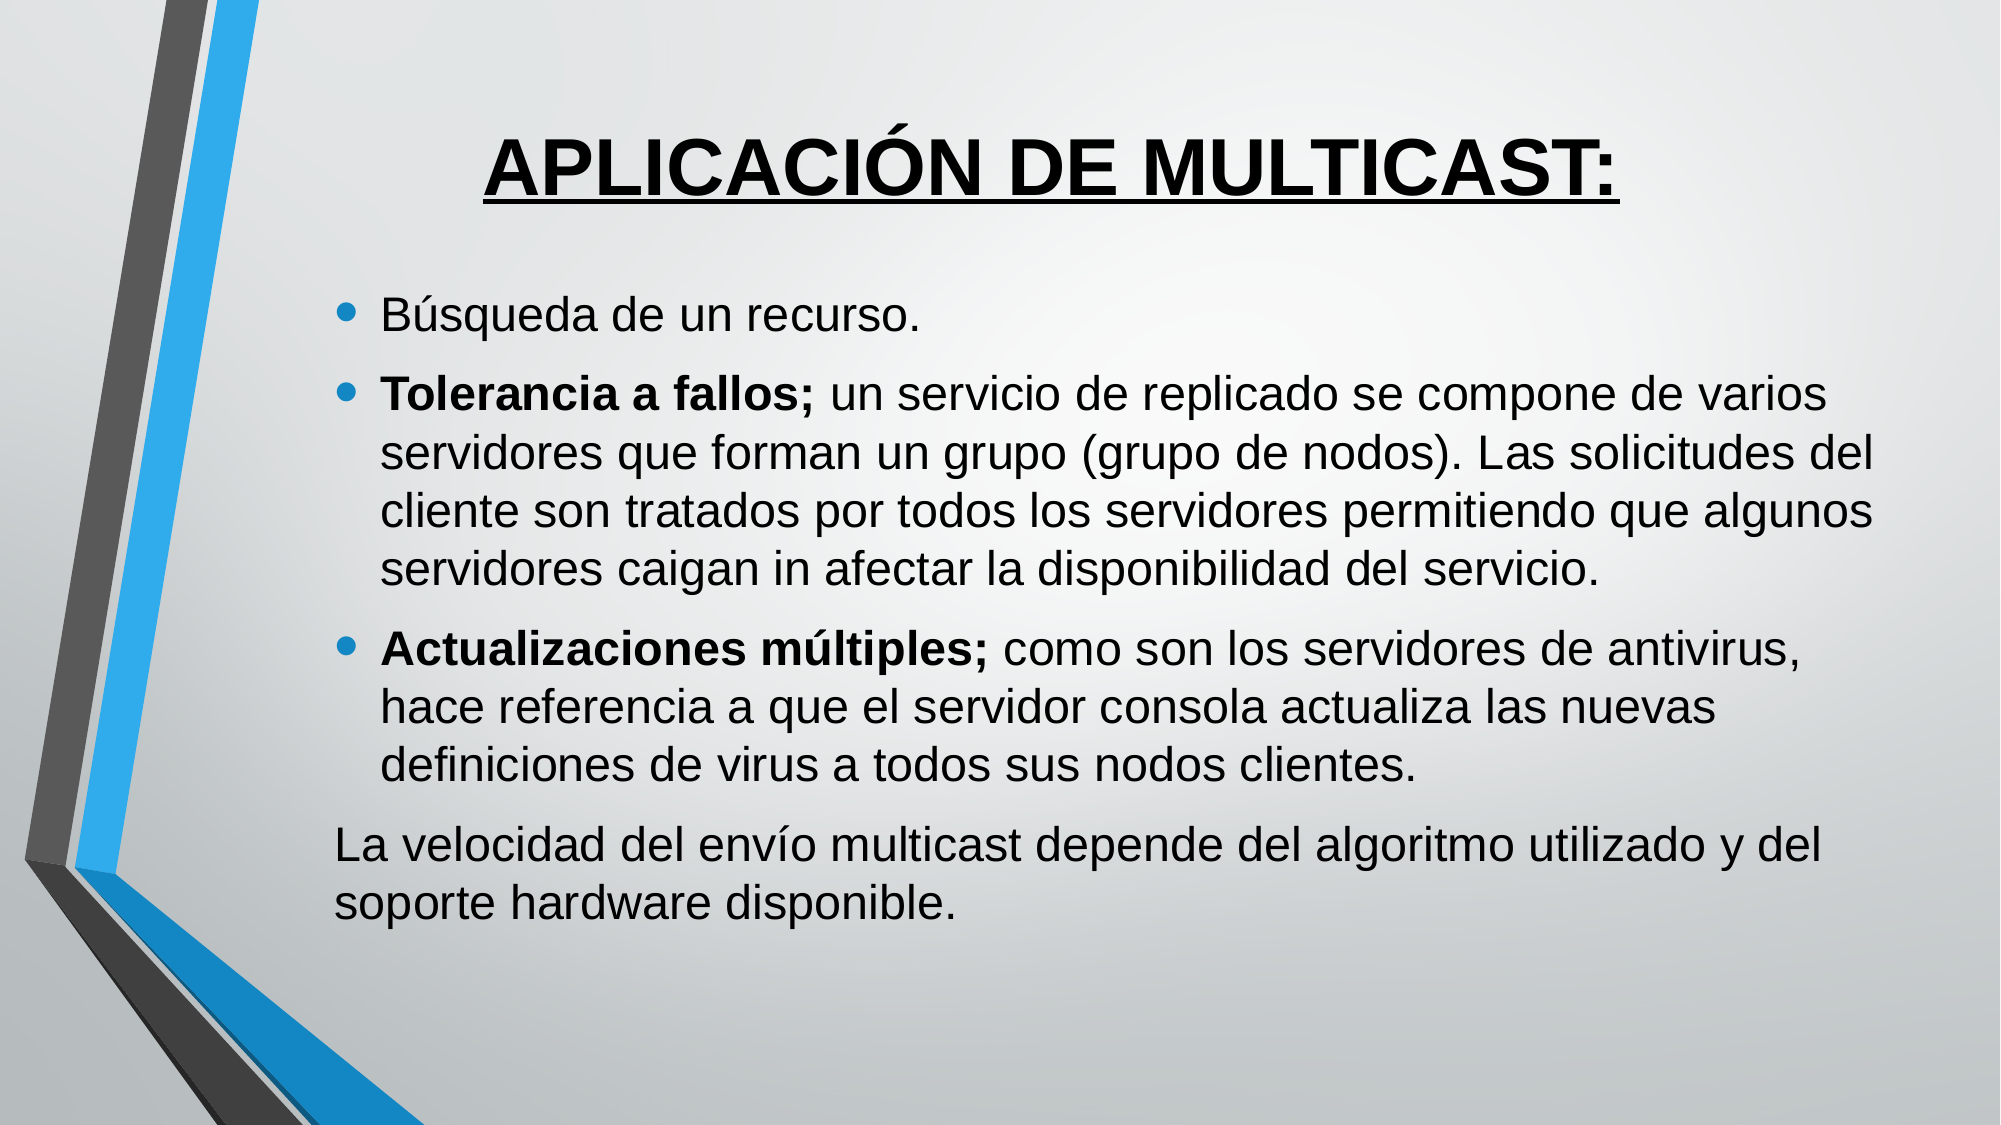

# APLICACIÓN DE MULTICAST:
Búsqueda de un recurso.
Tolerancia a fallos; un servicio de replicado se compone de varios servidores que forman un grupo (grupo de nodos). Las solicitudes del cliente son tratados por todos los servidores permitiendo que algunos servidores caigan in afectar la disponibilidad del servicio.
Actualizaciones múltiples; como son los servidores de antivirus, hace referencia a que el servidor consola actualiza las nuevas definiciones de virus a todos sus nodos clientes.
La velocidad del envío multicast depende del algoritmo utilizado y del soporte hardware disponible.